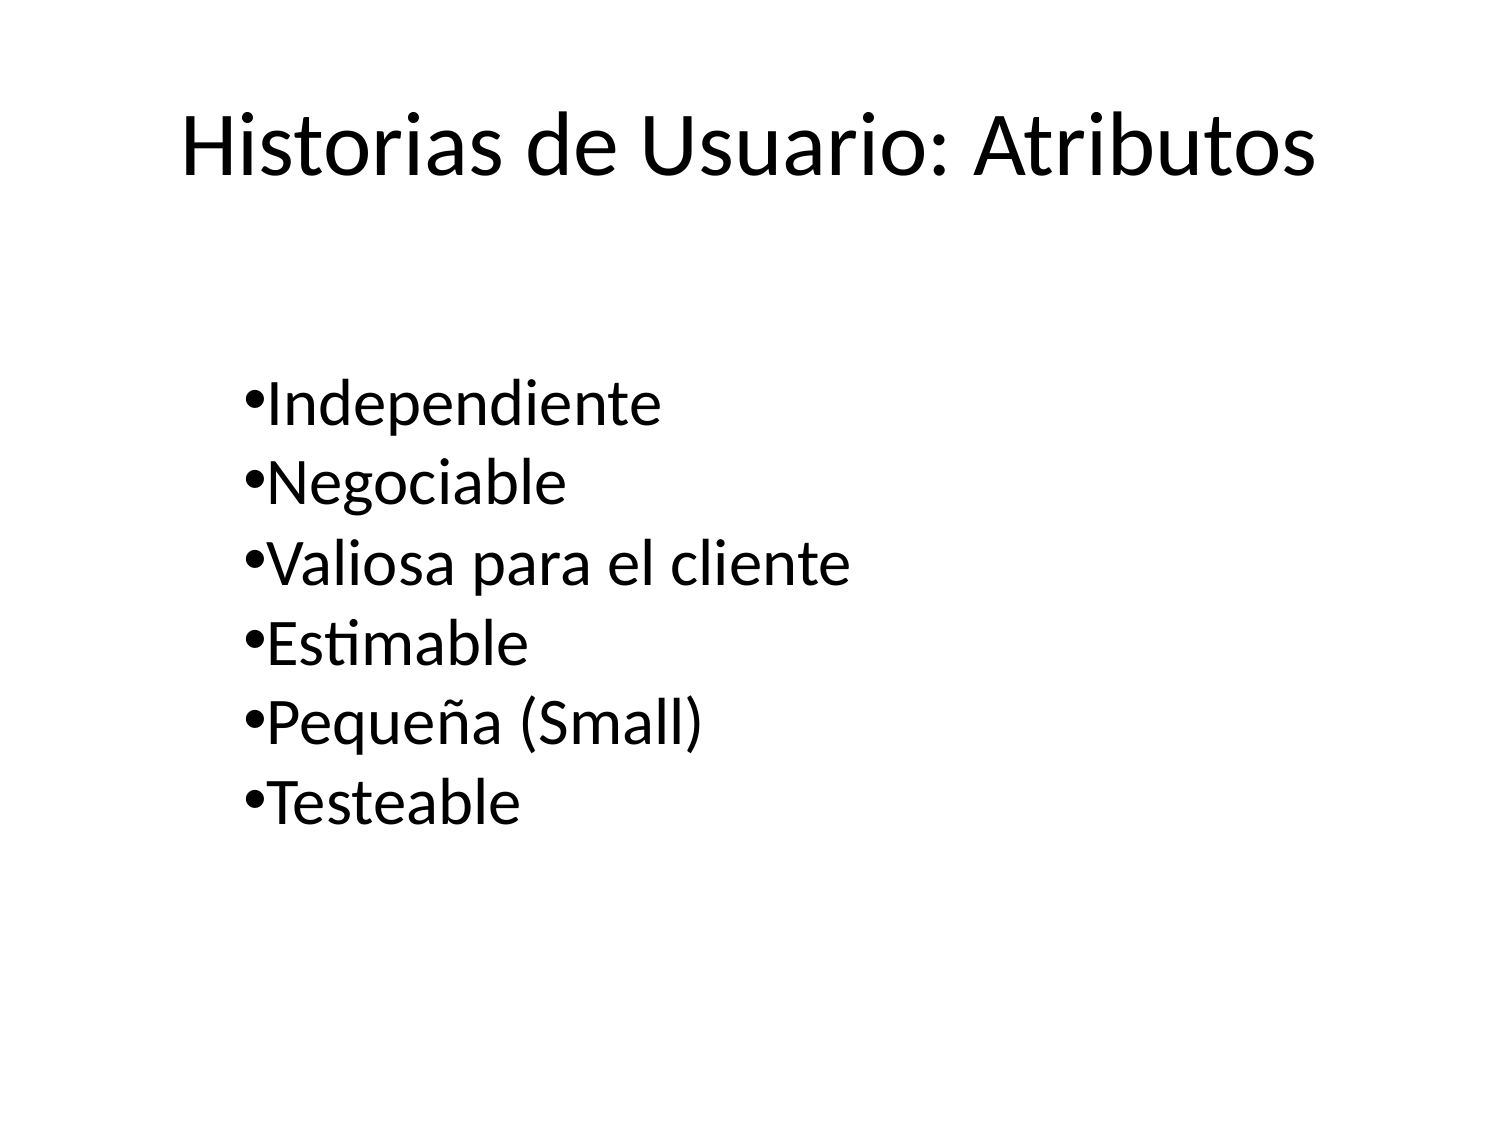

Historias de Usuario: Atributos
Independiente
Negociable
Valiosa para el cliente
Estimable
Pequeña (Small)
Testeable